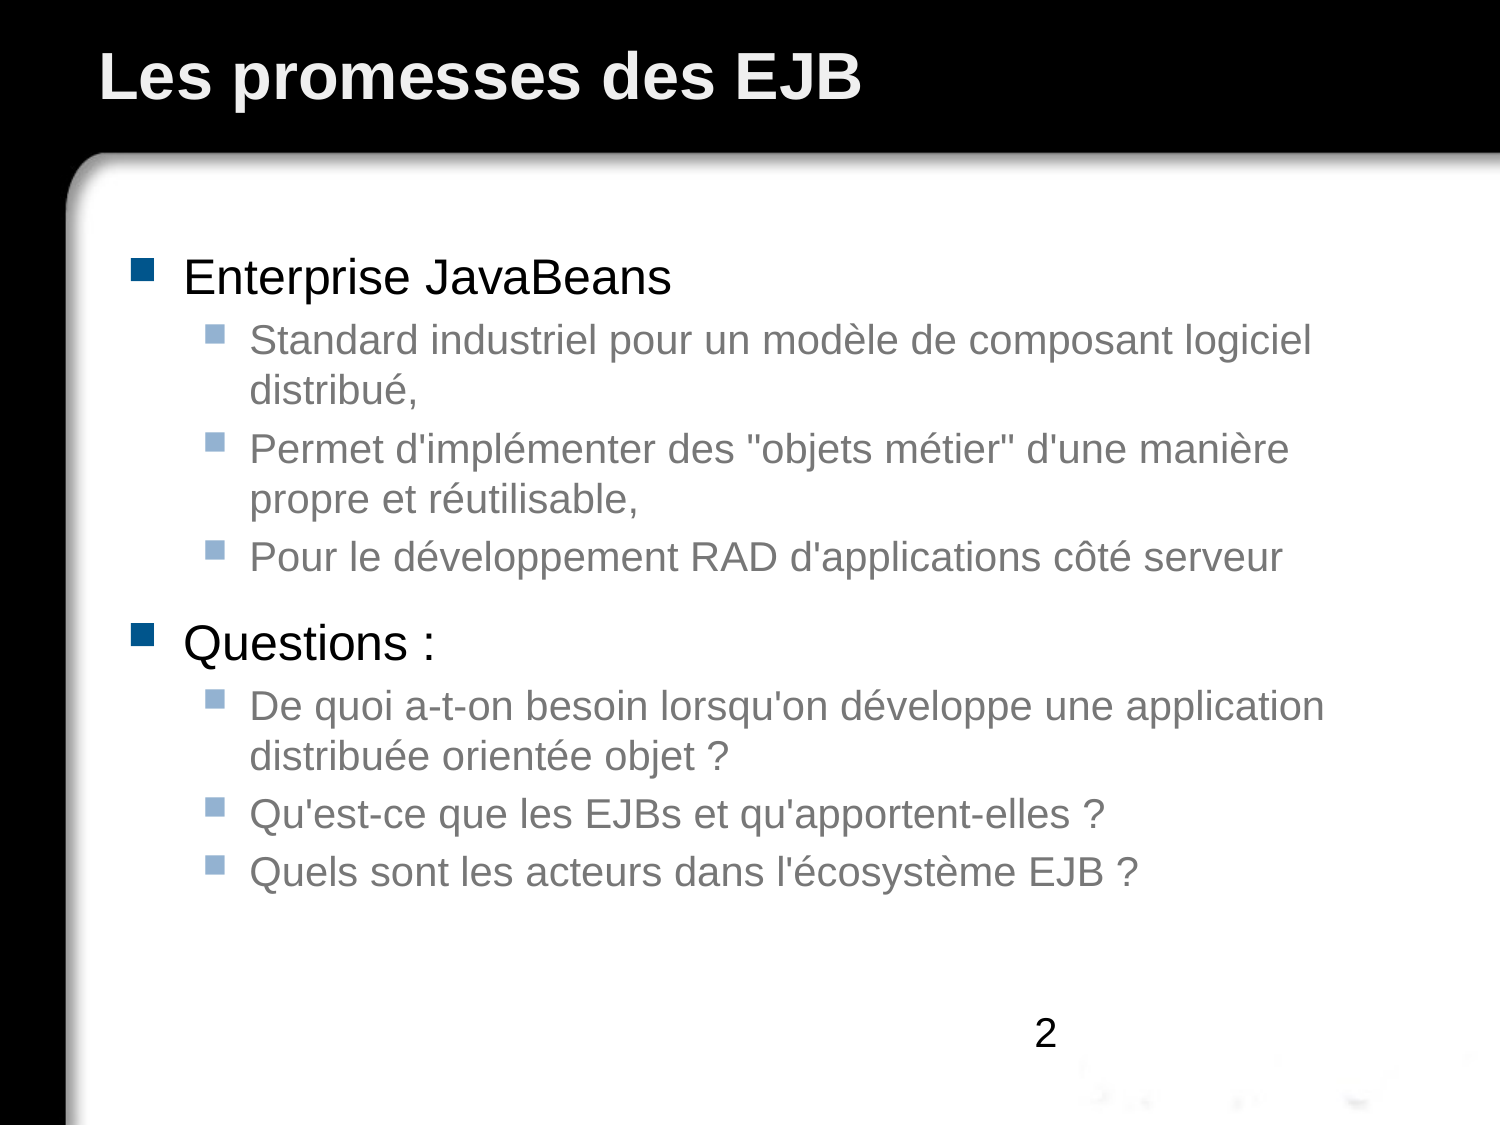

# Les promesses des EJB
Enterprise JavaBeans
Standard industriel pour un modèle de composant logiciel distribué,
Permet d'implémenter des "objets métier" d'une manière propre et réutilisable,
Pour le développement RAD d'applications côté serveur
Questions :
De quoi a-t-on besoin lorsqu'on développe une application distribuée orientée objet ?
Qu'est-ce que les EJBs et qu'apportent-elles ?
Quels sont les acteurs dans l'écosystème EJB ?